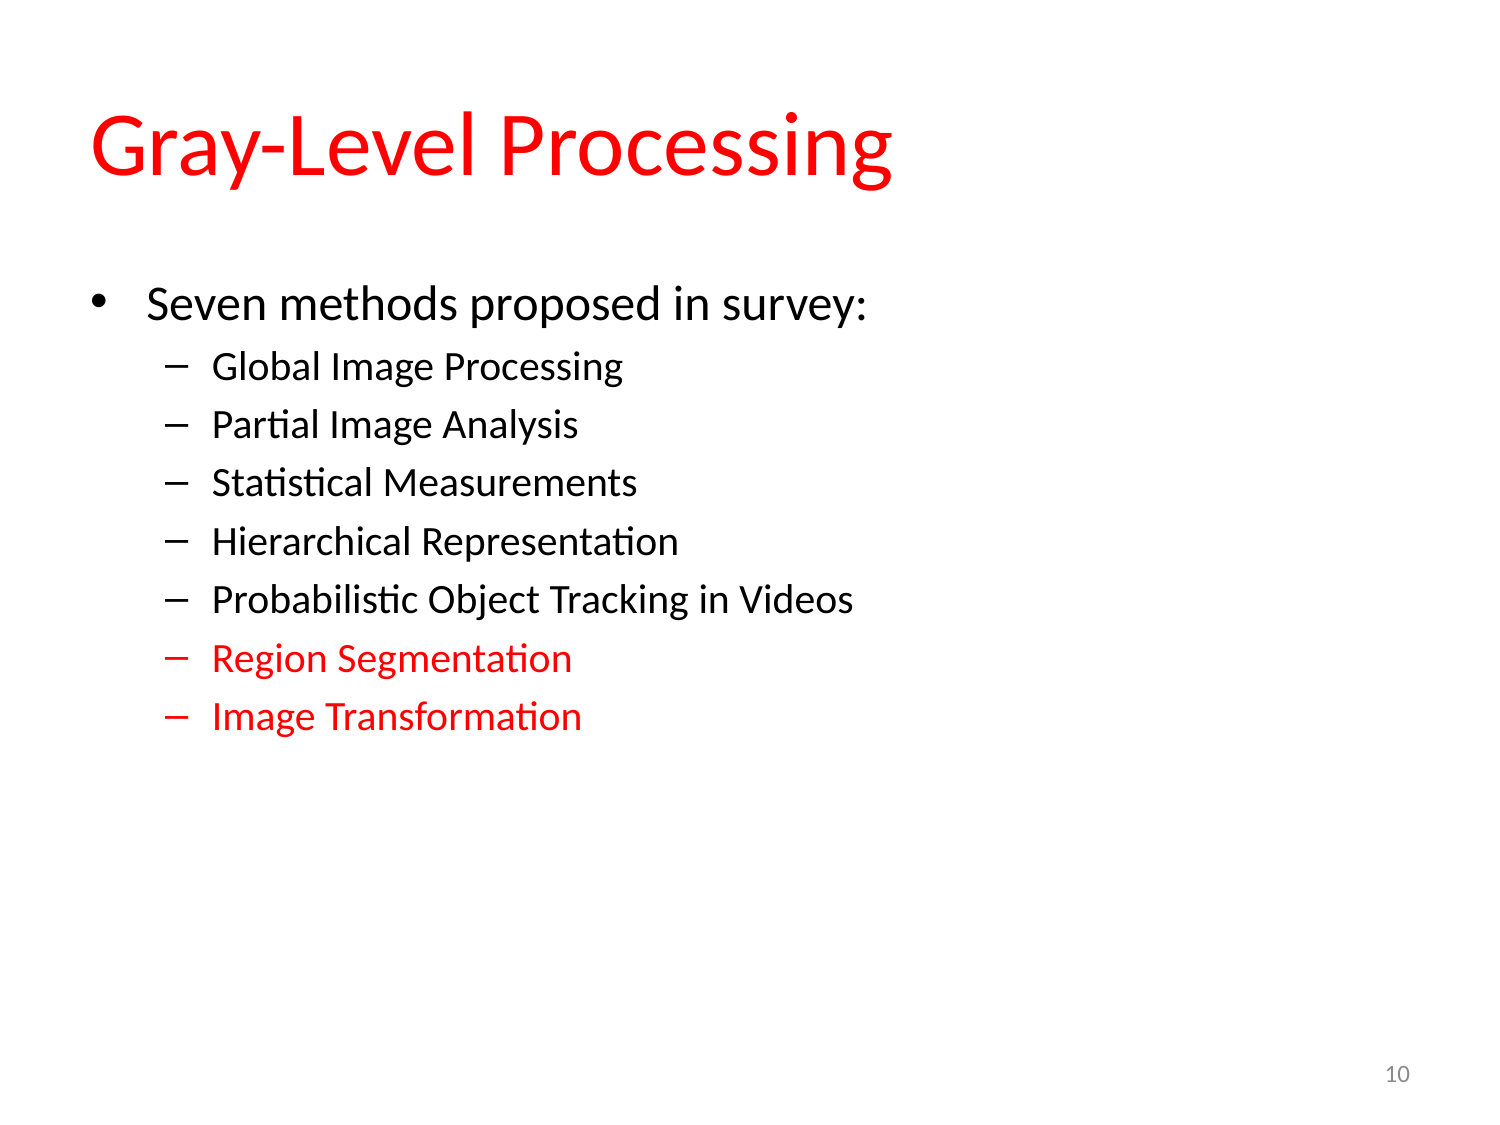

# Gray-Level Processing
Seven methods proposed in survey:
Global Image Processing
Partial Image Analysis
Statistical Measurements
Hierarchical Representation
Probabilistic Object Tracking in Videos
Region Segmentation
Image Transformation

10